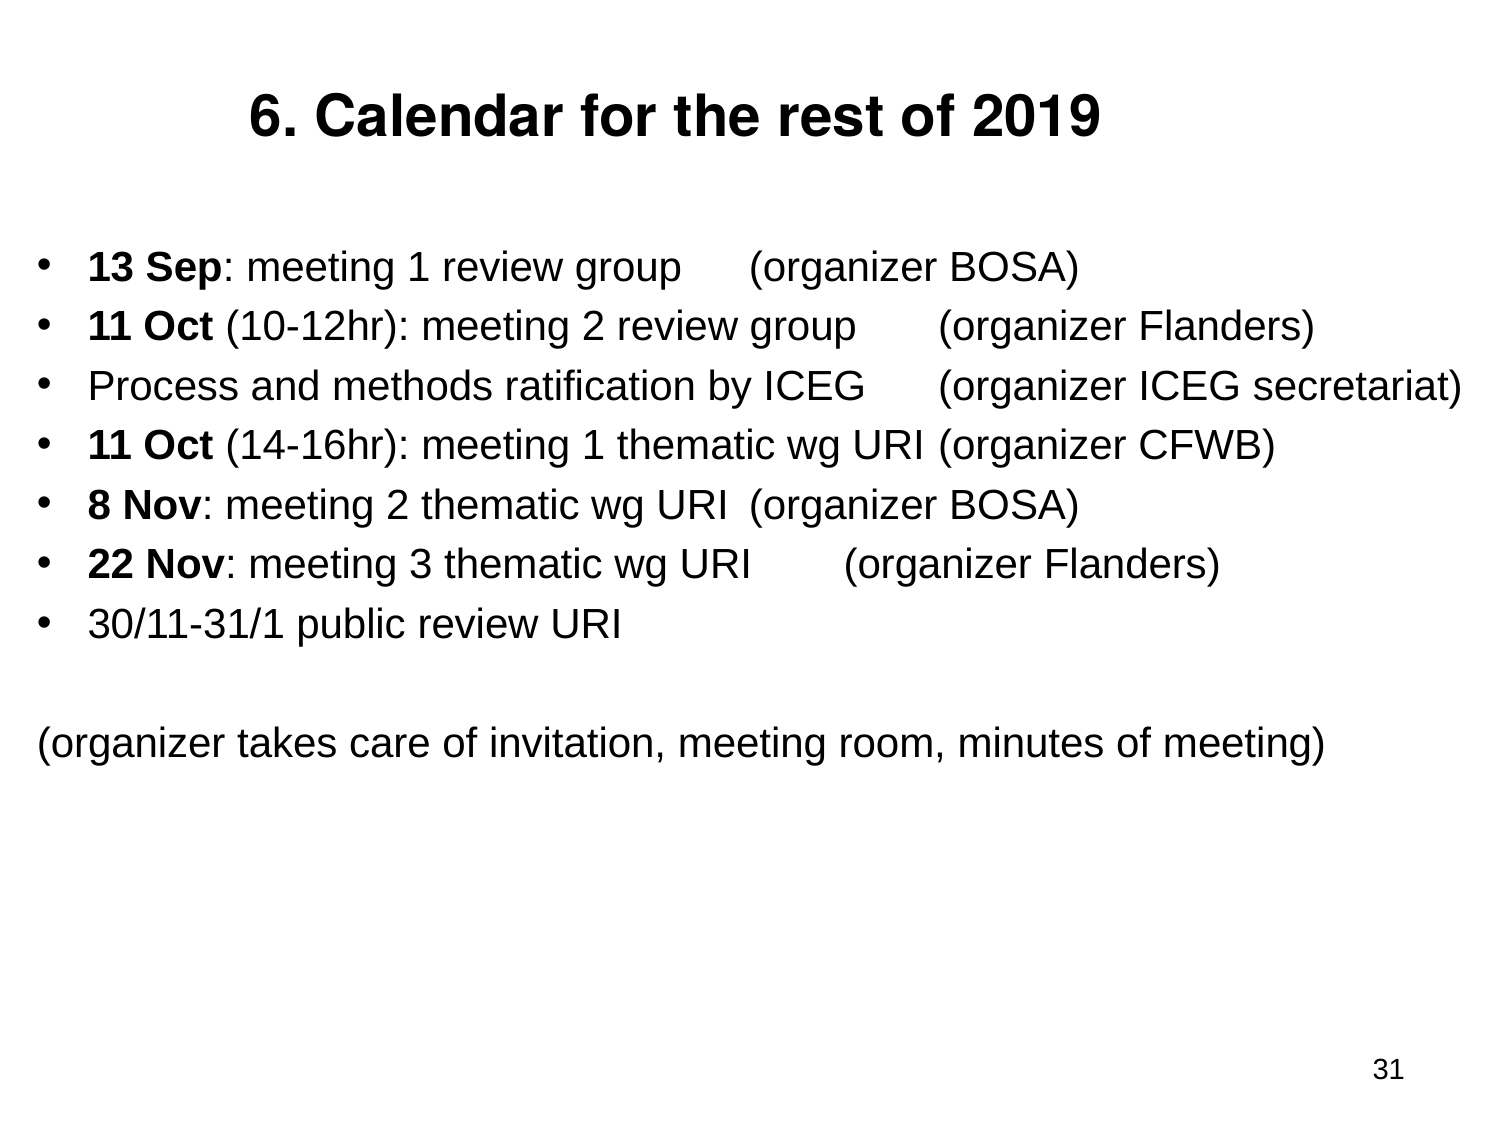

6. Calendar for the rest of 2019
13 Sep: meeting 1 review group		(organizer BOSA)
11 Oct (10-12hr): meeting 2 review group	(organizer Flanders)
Process and methods ratification by ICEG	(organizer ICEG secretariat)
11 Oct (14-16hr): meeting 1 thematic wg URI	(organizer CFWB)
8 Nov: meeting 2 thematic wg URI		(organizer BOSA)
22 Nov: meeting 3 thematic wg URI		(organizer Flanders)
30/11-31/1 public review URI

(organizer takes care of invitation, meeting room, minutes of meeting)
31